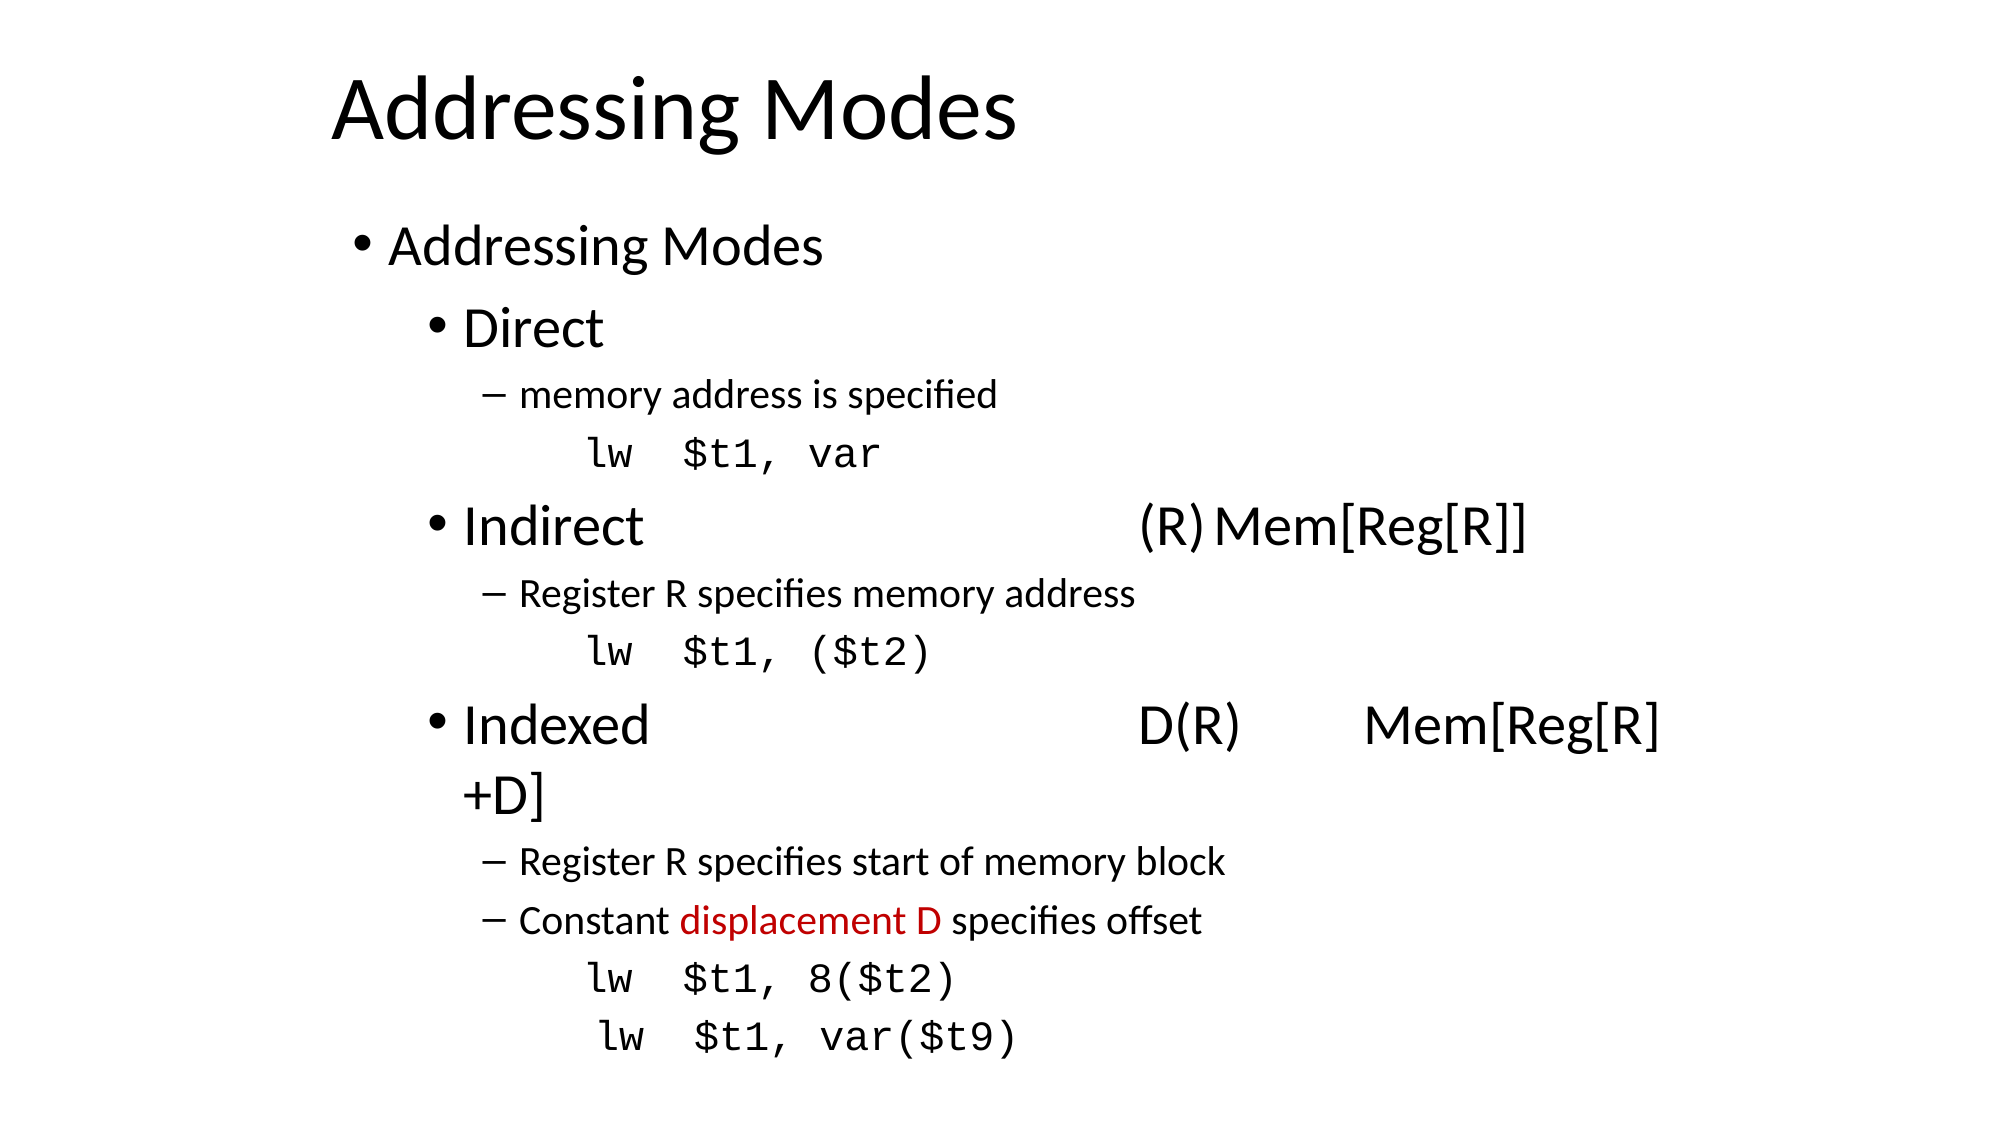

Addressing Modes
Addressing Modes
Direct
memory address is specified
    lw  $t1, var
Indirect		(R)	Mem[Reg[R]]
Register R specifies memory address
    lw  $t1, ($t2)
Indexed		D(R)	Mem[Reg[R]+D]
Register R specifies start of memory block
Constant displacement D specifies offset
    lw  $t1, 8($t2)
	   lw  $t1, var($t9)